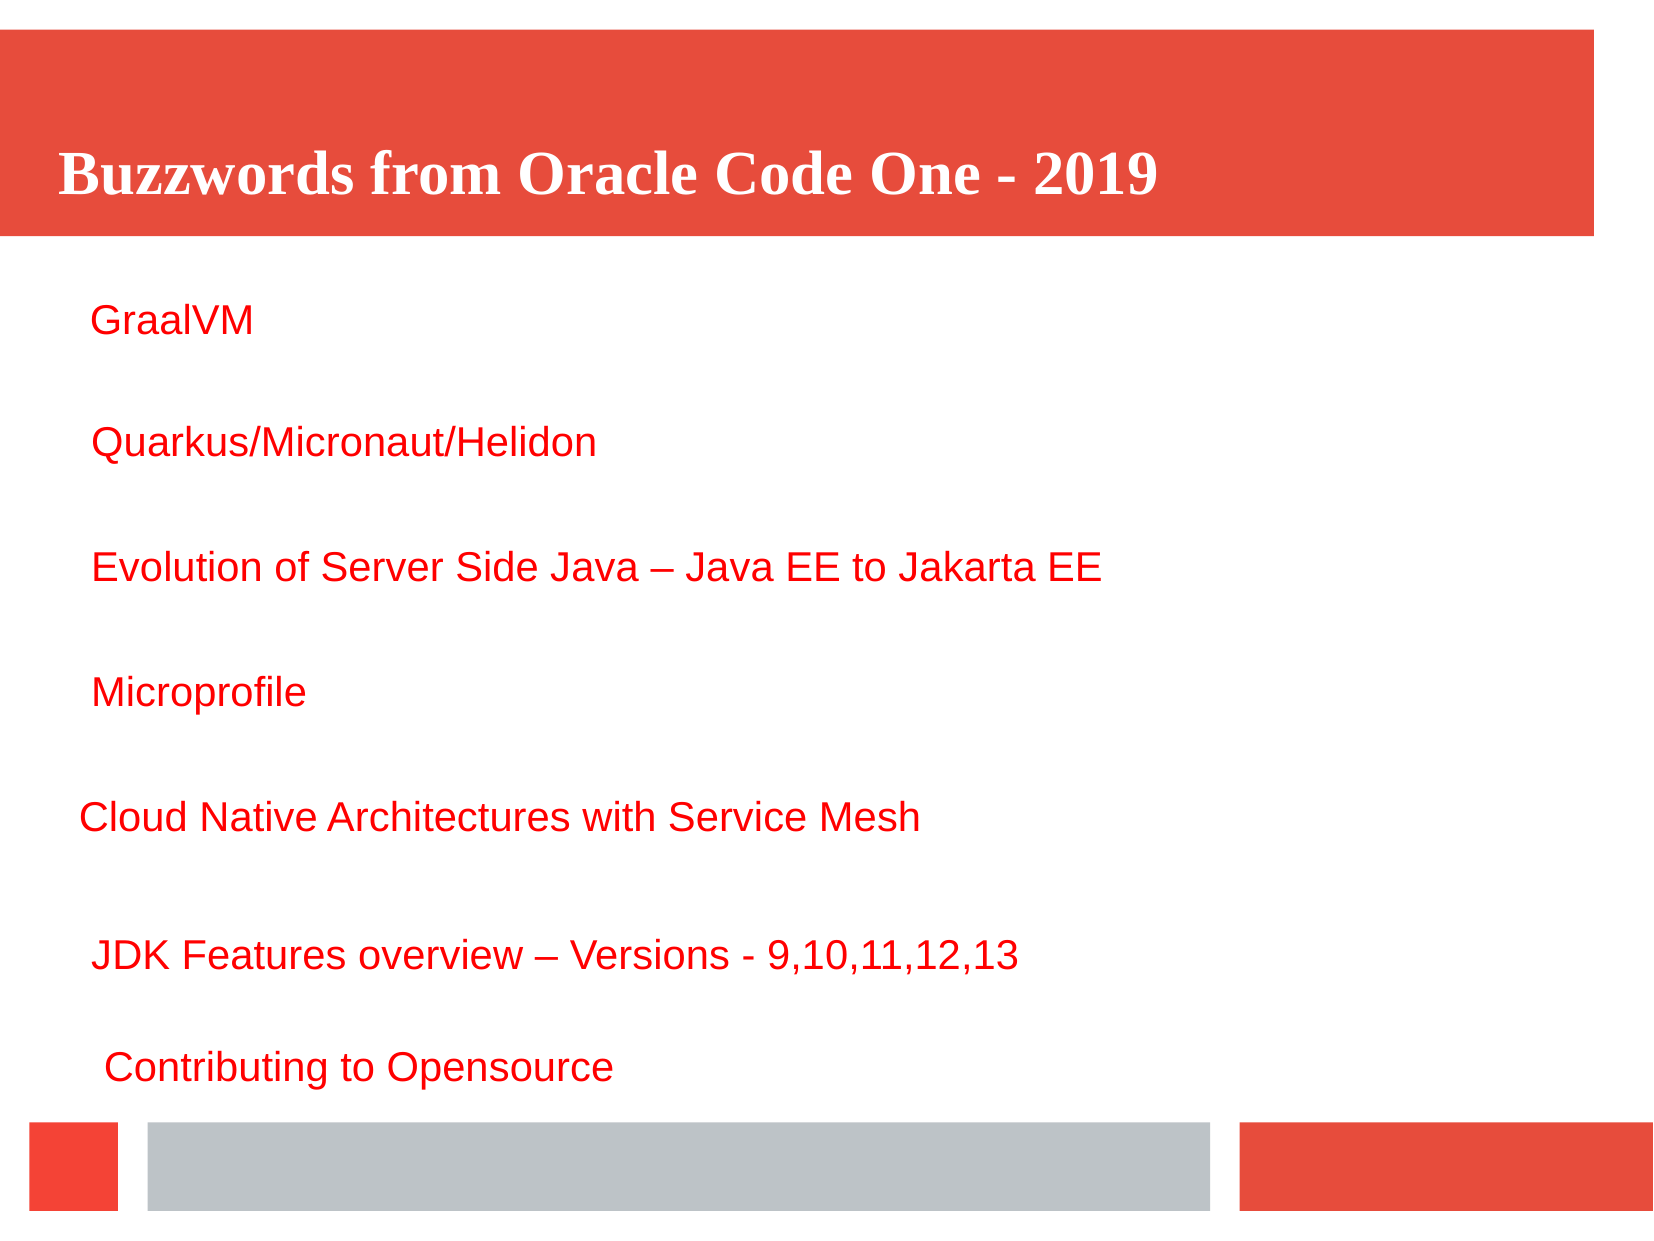

Buzzwords from Oracle Code One - 2019
GraalVM
Quarkus/Micronaut/Helidon
Evolution of Server Side Java – Java EE to Jakarta EE
Microprofile
Cloud Native Architectures with Service Mesh
JDK Features overview – Versions - 9,10,11,12,13
Contributing to Opensource